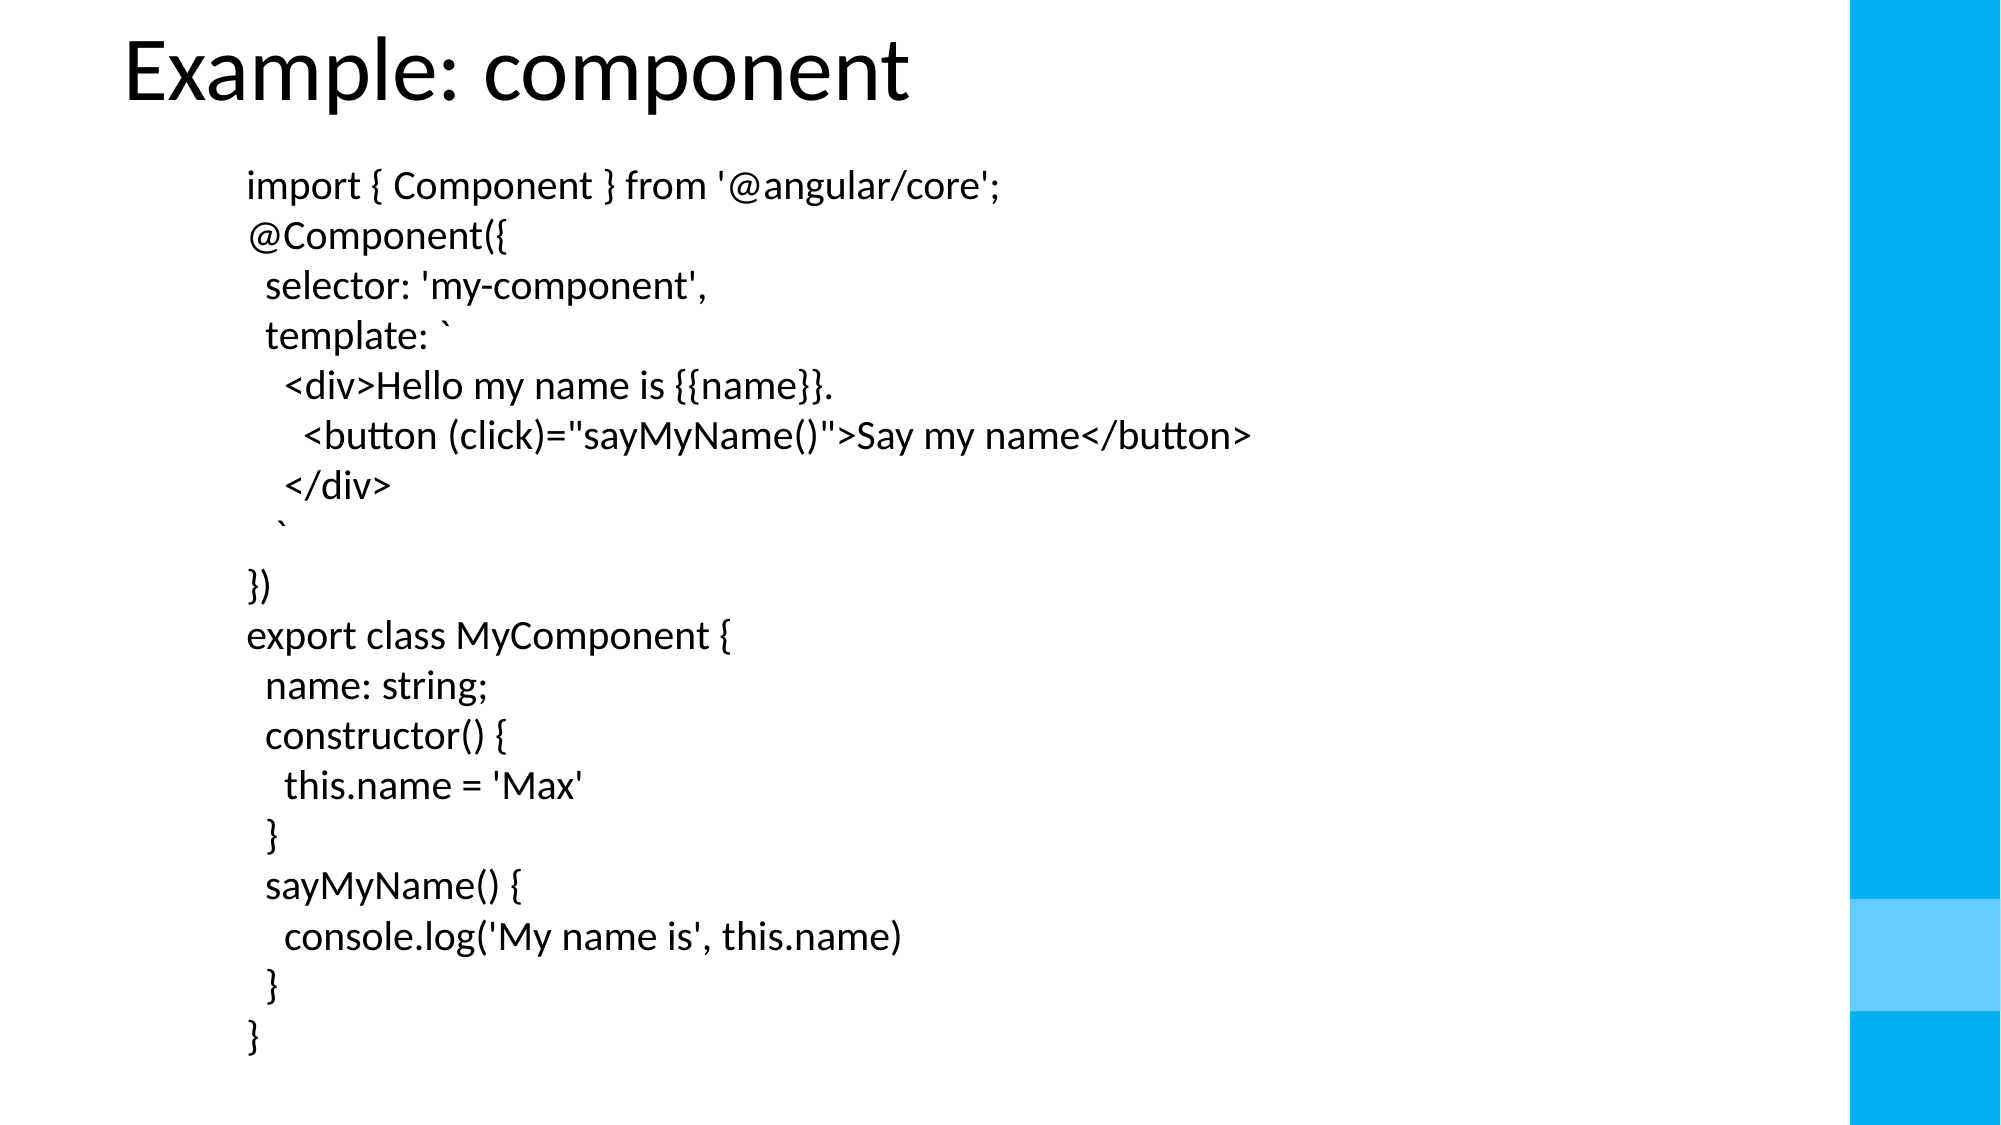

# Example: component
import { Component } from '@angular/core';
@Component({
  selector: 'my-component',
  template: `
    <div>Hello my name is {{name}}.
      <button (click)="sayMyName()">Say my name</button>
    </div>
   `
})
export class MyComponent {
  name: string;
  constructor() {
    this.name = 'Max'
  }
  sayMyName() {
    console.log('My name is', this.name)
  }
}